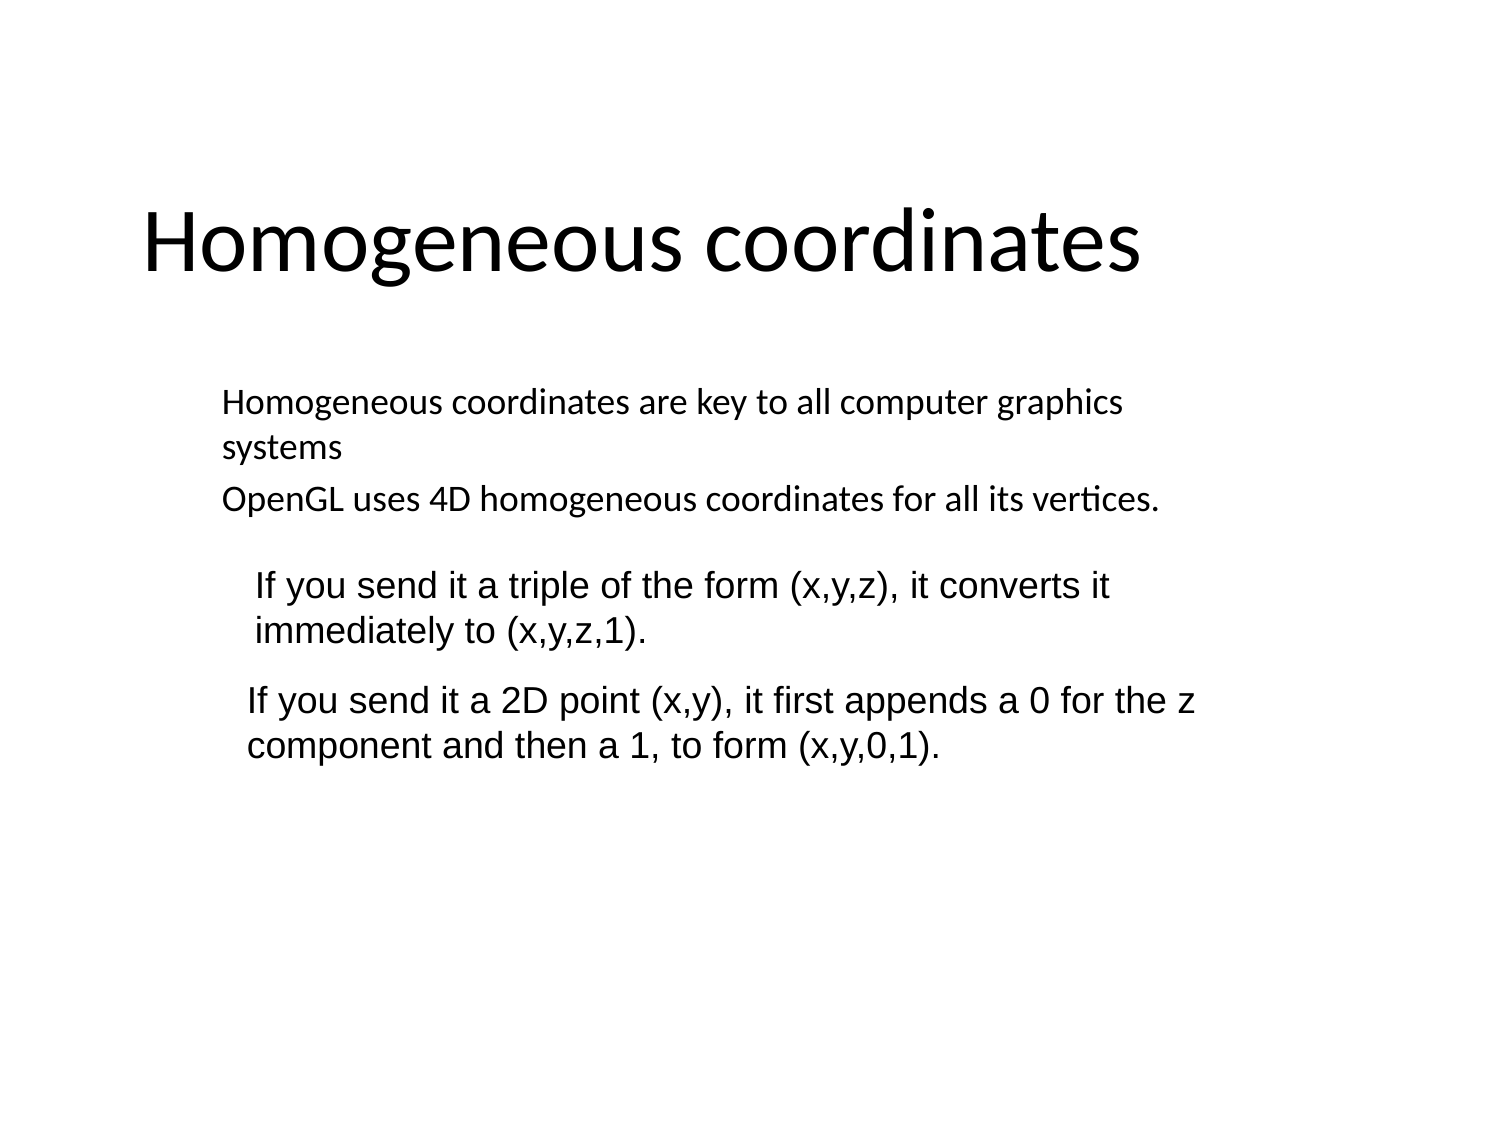

# Homogeneous coordinates
Homogeneous coordinates are key to all computer graphics systems
OpenGL uses 4D homogeneous coordinates for all its vertices.
If you send it a triple of the form (x,y,z), it converts it
immediately to (x,y,z,1).
If you send it a 2D point (x,y), it first appends a 0 for the z
component and then a 1, to form (x,y,0,1).